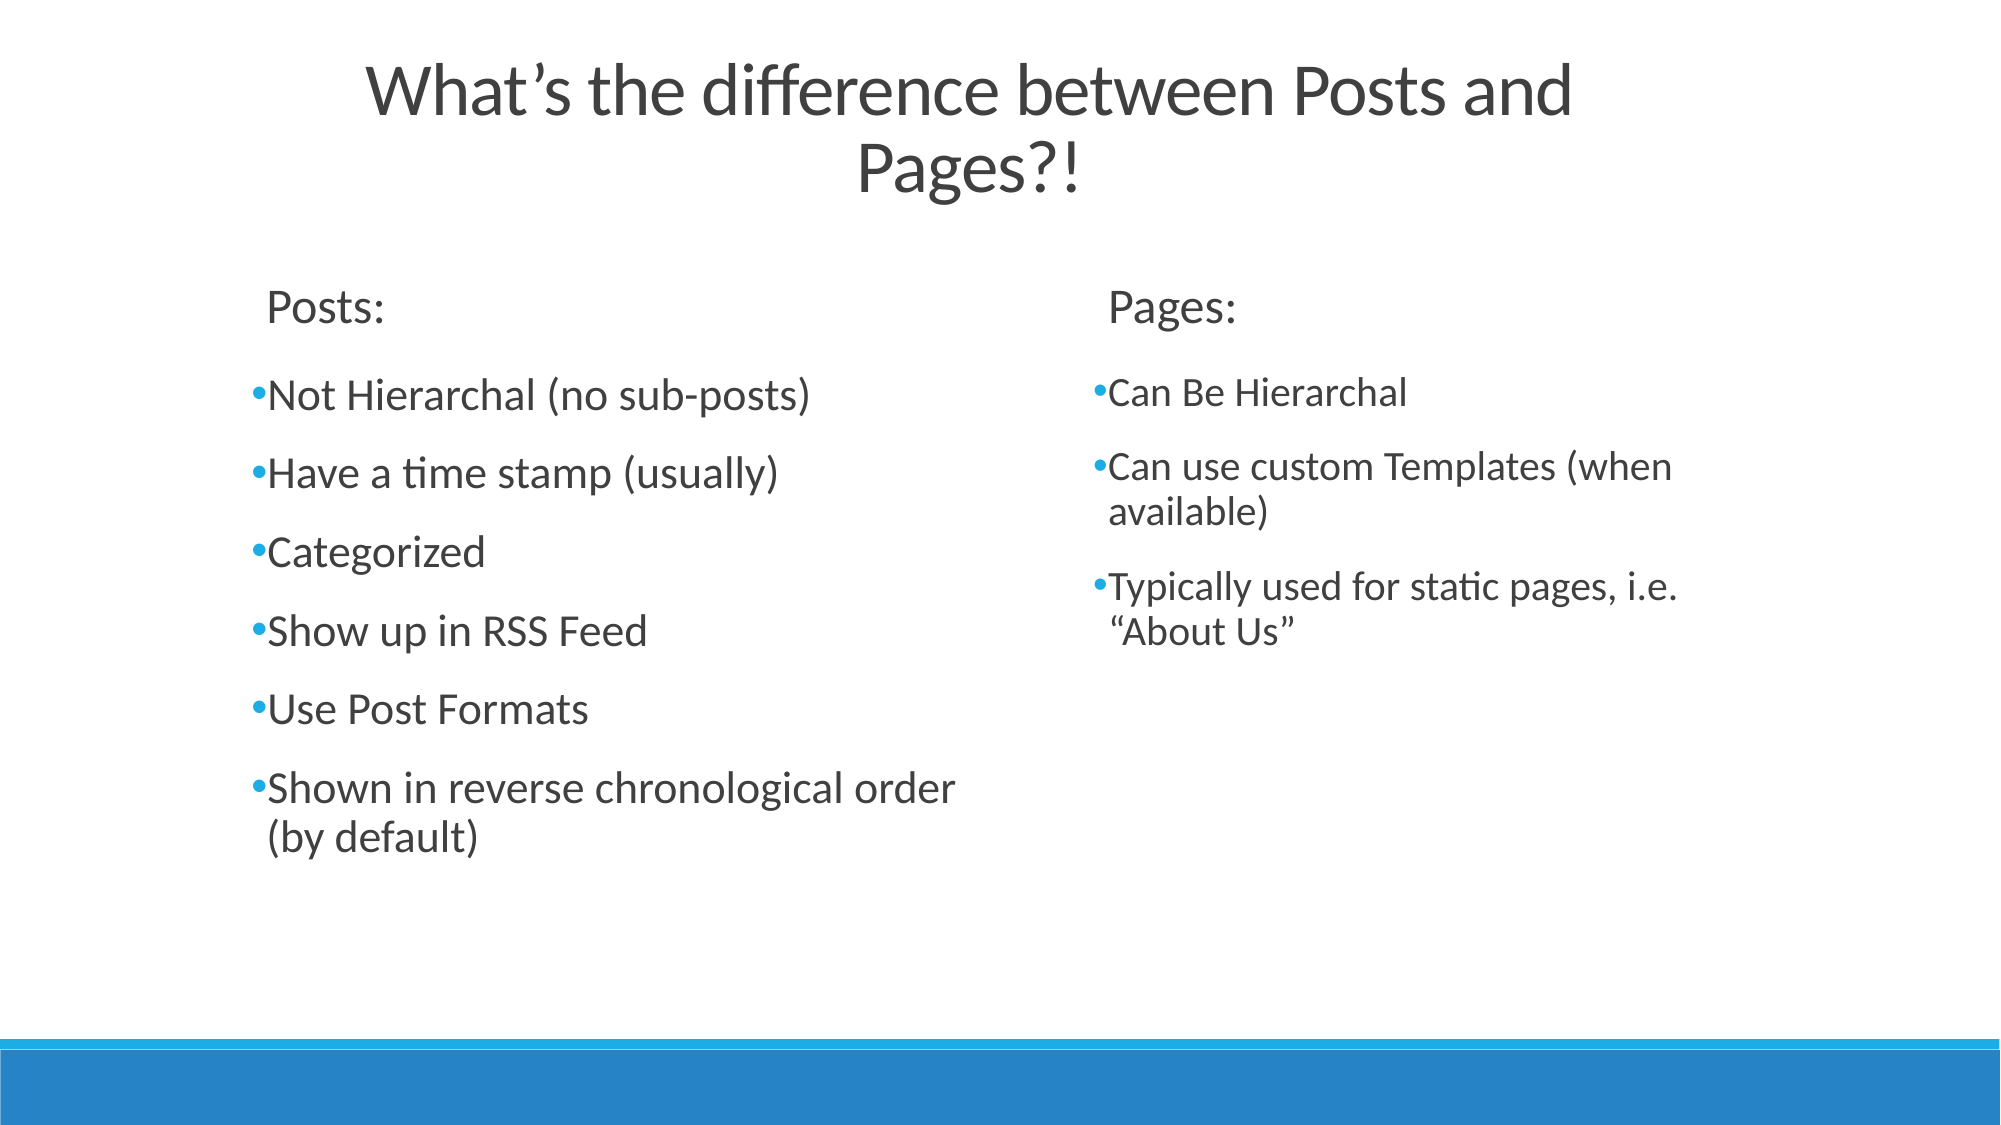

What’s the difference between Posts and Pages?!
Posts:
Pages:
Not Hierarchal (no sub-posts)
Have a time stamp (usually)
Categorized
Show up in RSS Feed
Use Post Formats
Shown in reverse chronological order (by default)

Can Be Hierarchal
Can use custom Templates (when available)
Typically used for static pages, i.e. “About Us”